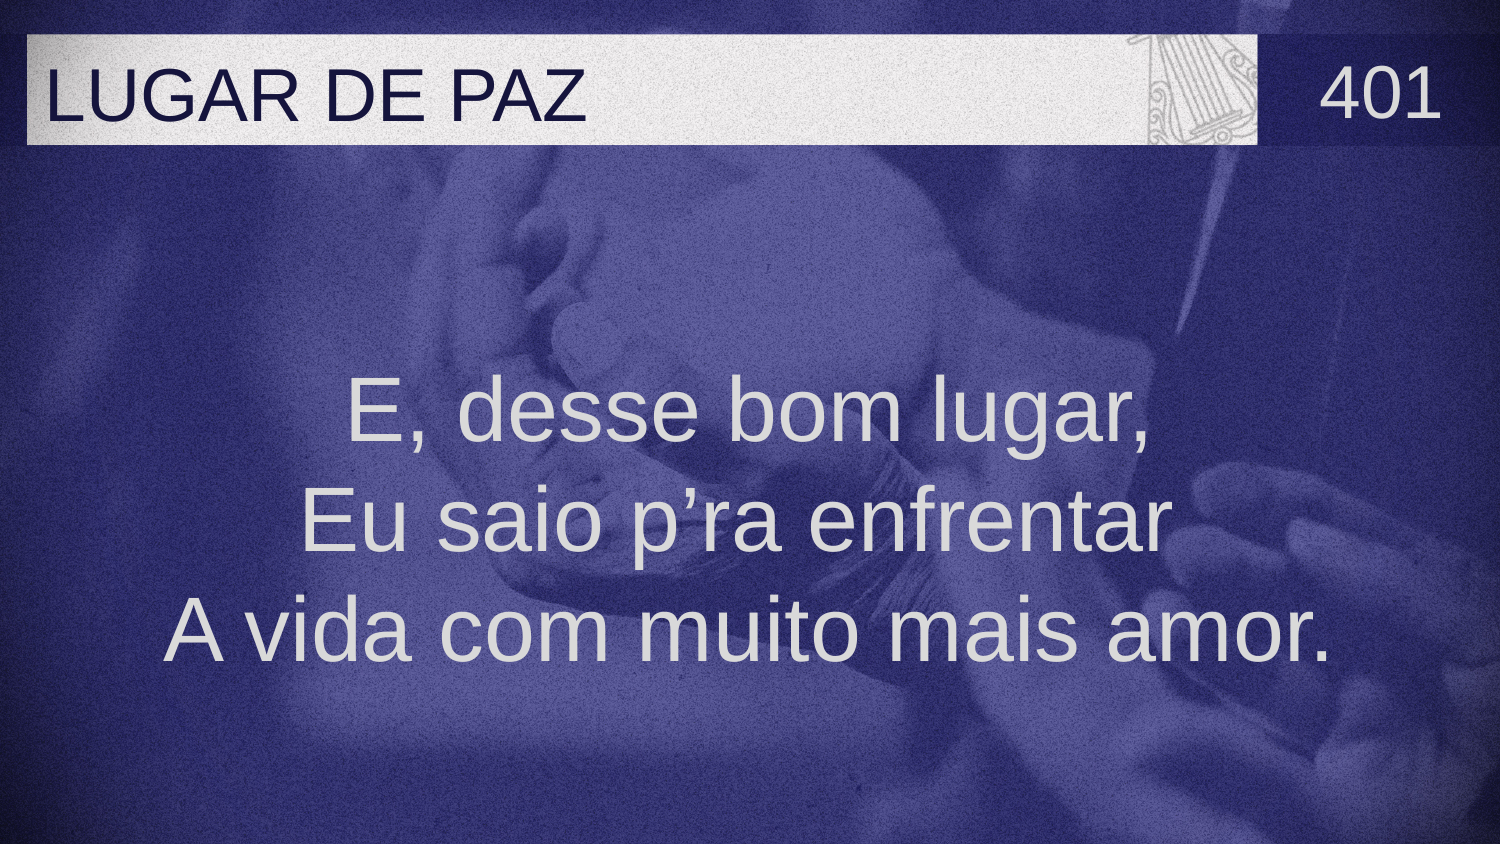

# LUGAR DE PAZ
401
E, desse bom lugar,
Eu saio p’ra enfrentar
A vida com muito mais amor.